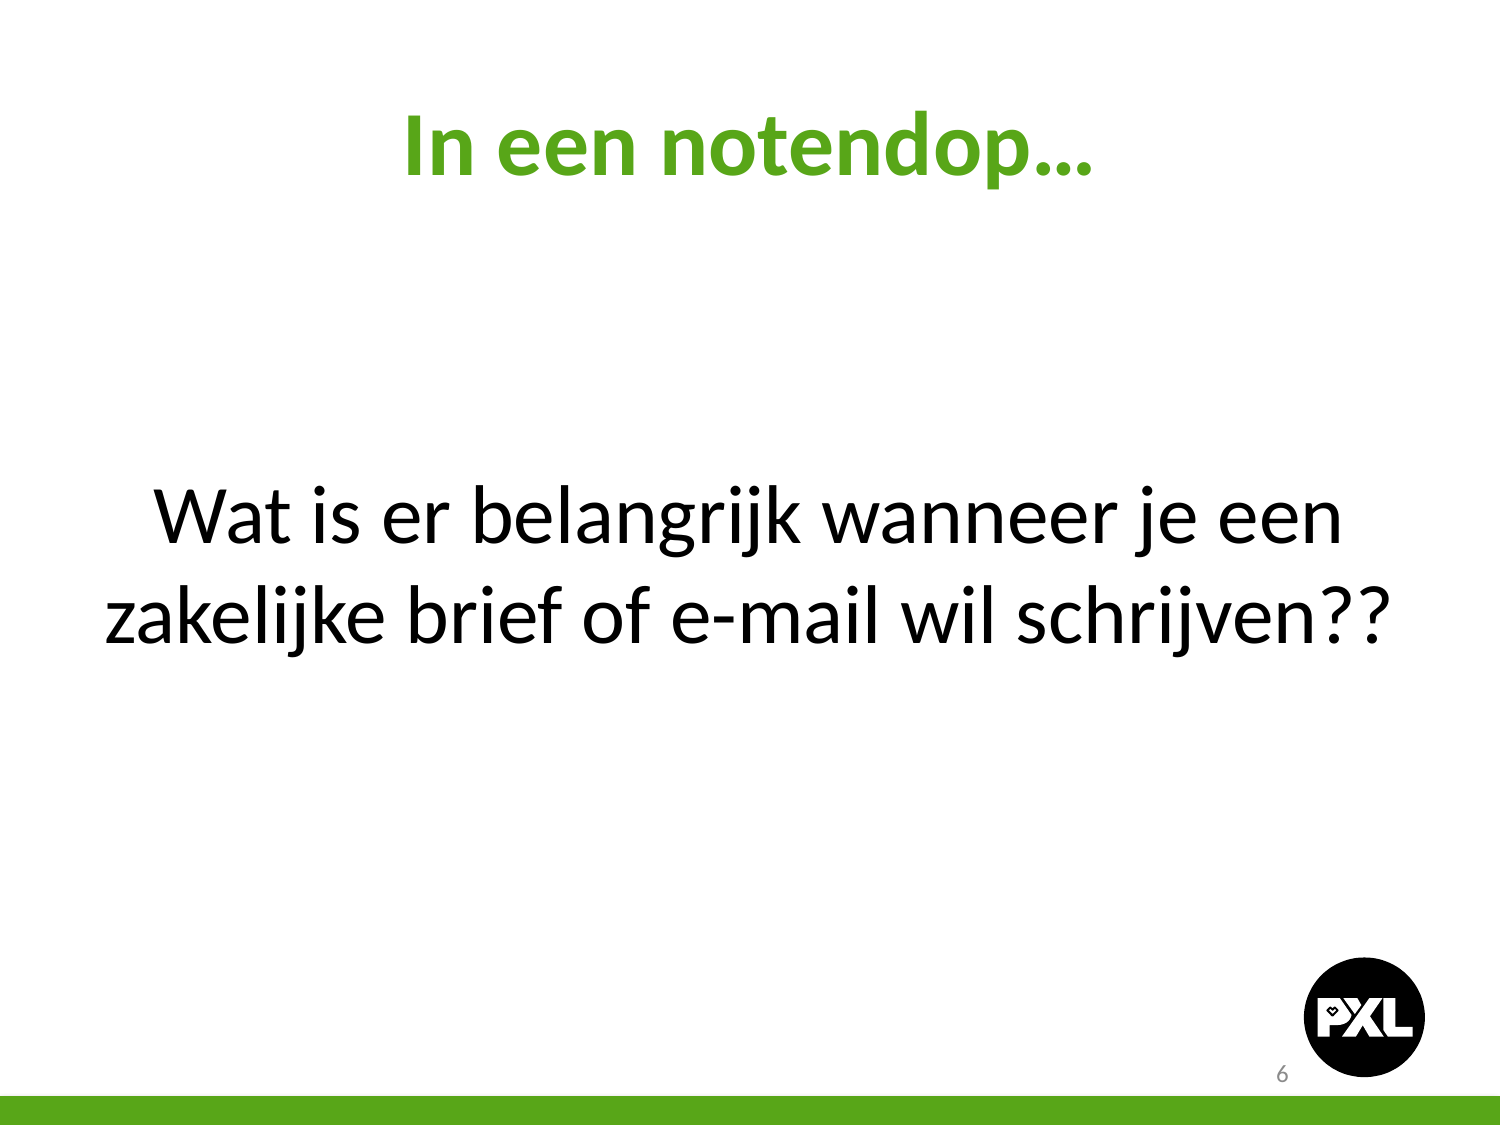

# In een notendop…

Wat is er belangrijk wanneer je een zakelijke brief of e-mail wil schrijven??
6